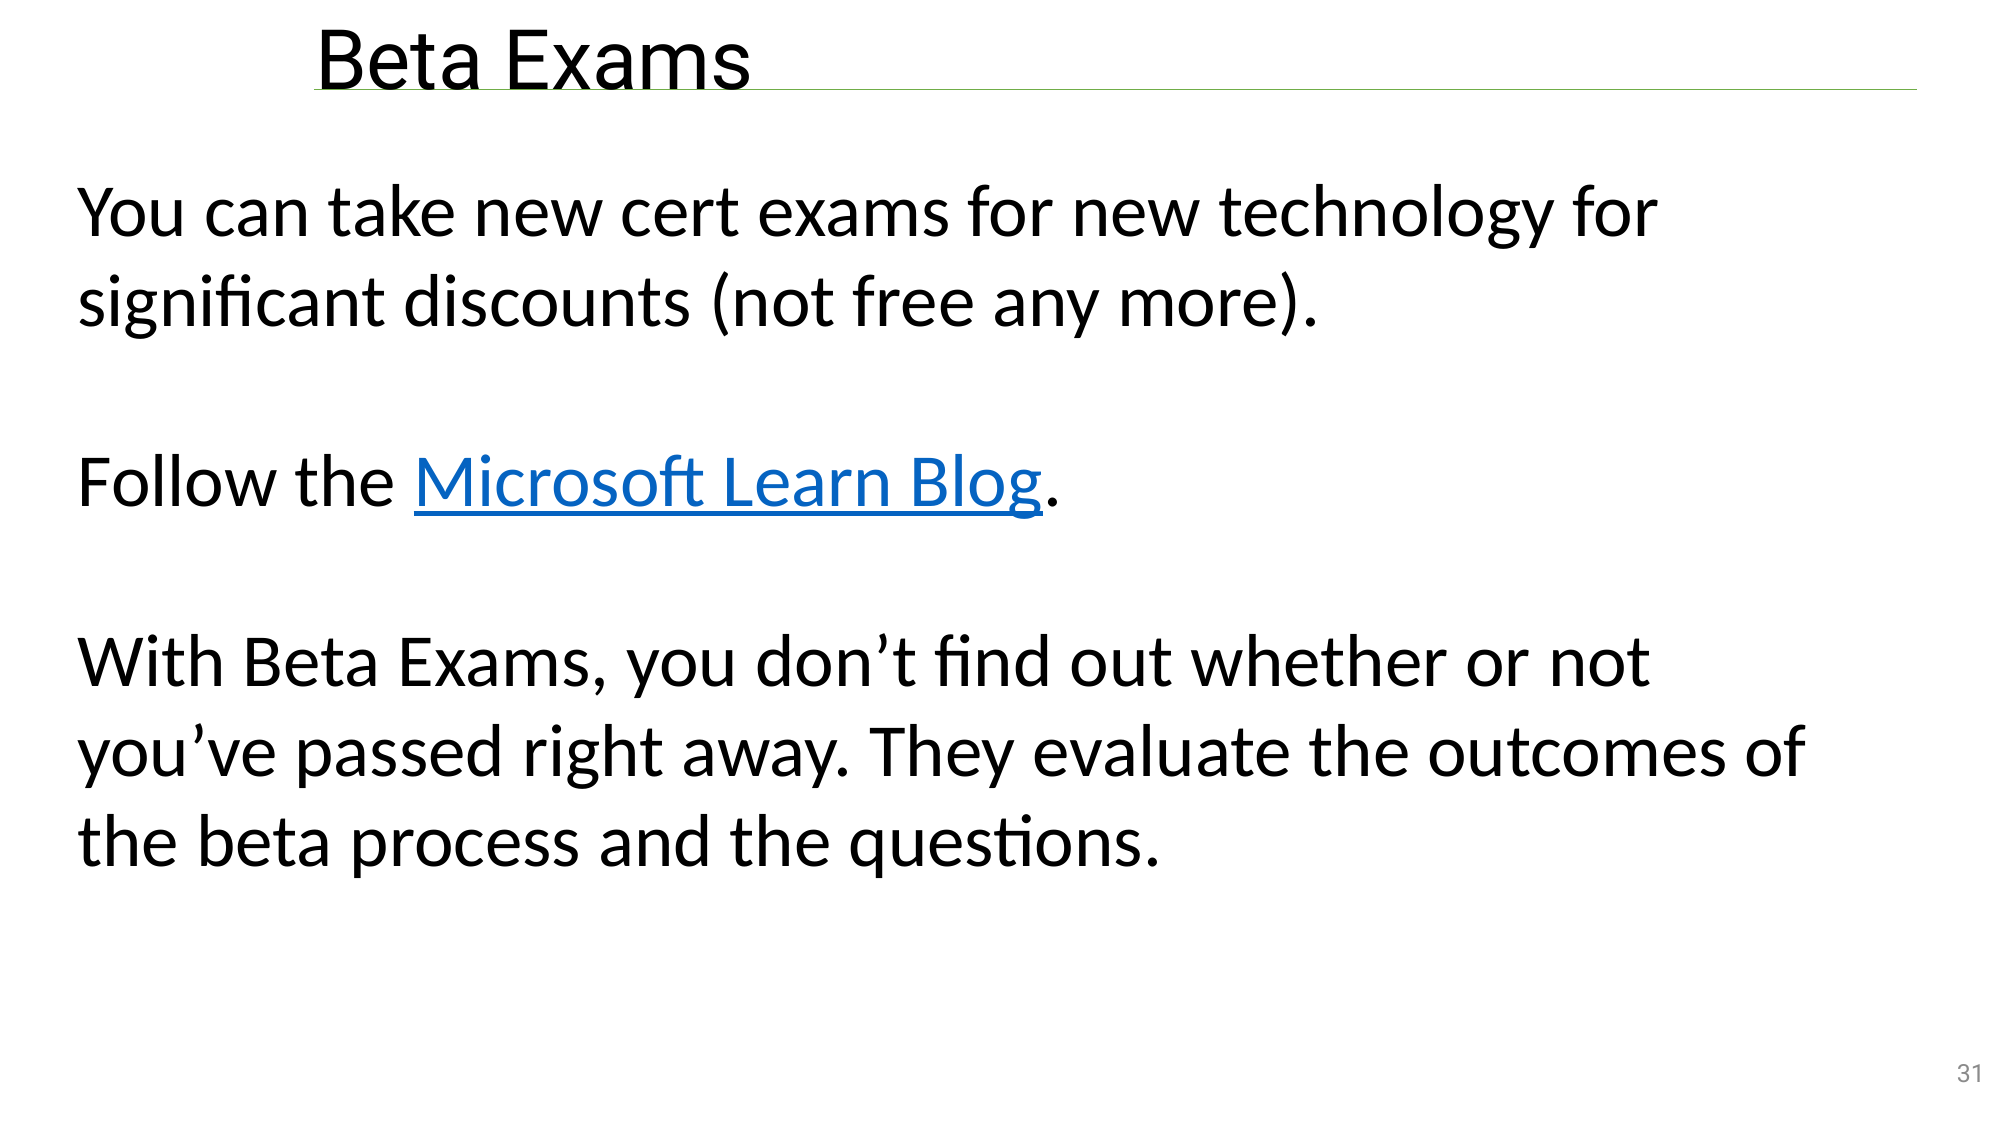

# Beta Exams
You can take new cert exams for new technology for significant discounts (not free any more).

Follow the Microsoft Learn Blog.

With Beta Exams, you don’t find out whether or not you’ve passed right away. They evaluate the outcomes of the beta process and the questions.
31